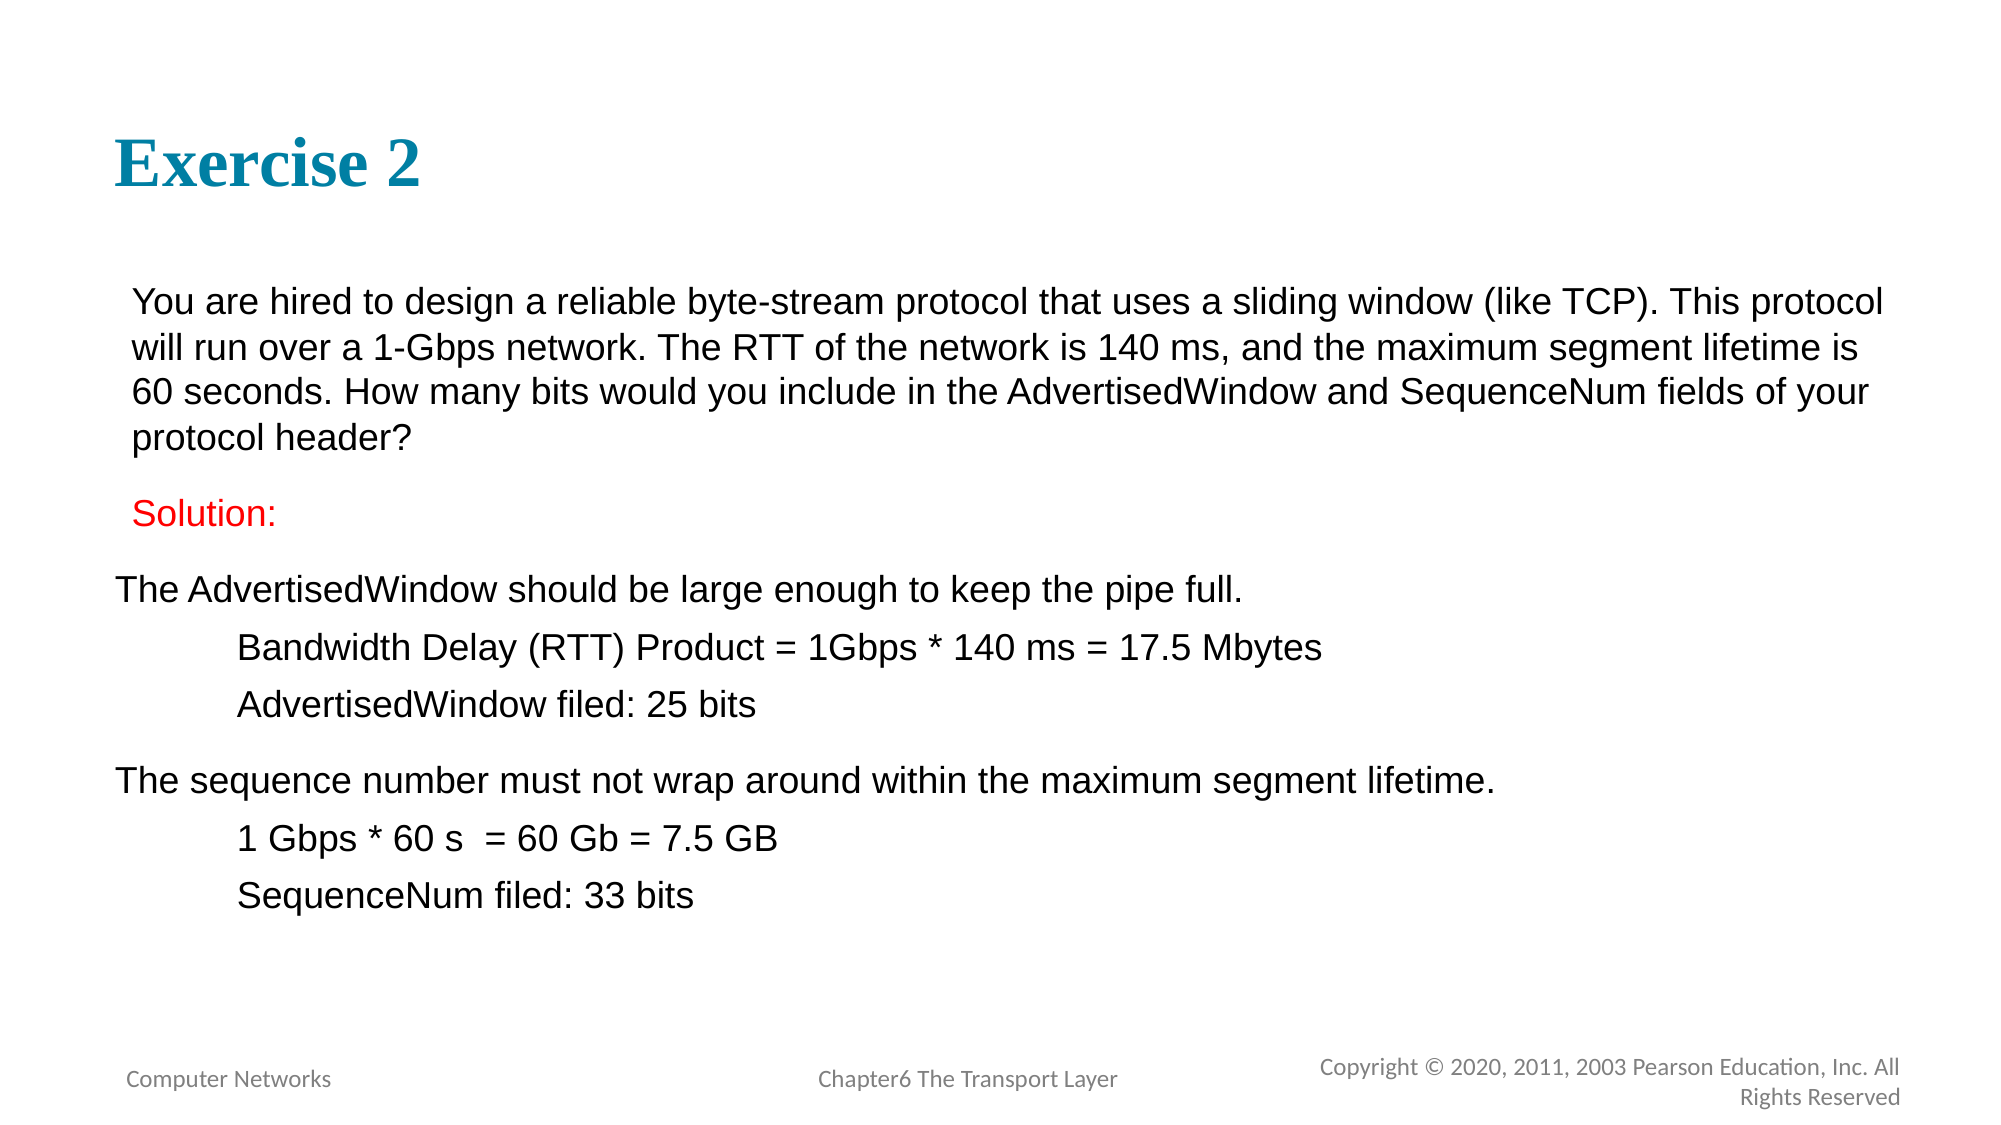

# Exercise 2
You are hired to design a reliable byte-stream protocol that uses a sliding window (like TCP). This protocol will run over a 1-Gbps network. The RTT of the network is 140 ms, and the maximum segment lifetime is 60 seconds. How many bits would you include in the AdvertisedWindow and SequenceNum fields of your protocol header?
Solution:
The AdvertisedWindow should be large enough to keep the pipe full.
Bandwidth Delay (RTT) Product = 1Gbps * 140 ms = 17.5 Mbytes
AdvertisedWindow filed: 25 bits
The sequence number must not wrap around within the maximum segment lifetime.
1 Gbps * 60 s  = 60 Gb = 7.5 GB
SequenceNum filed: 33 bits